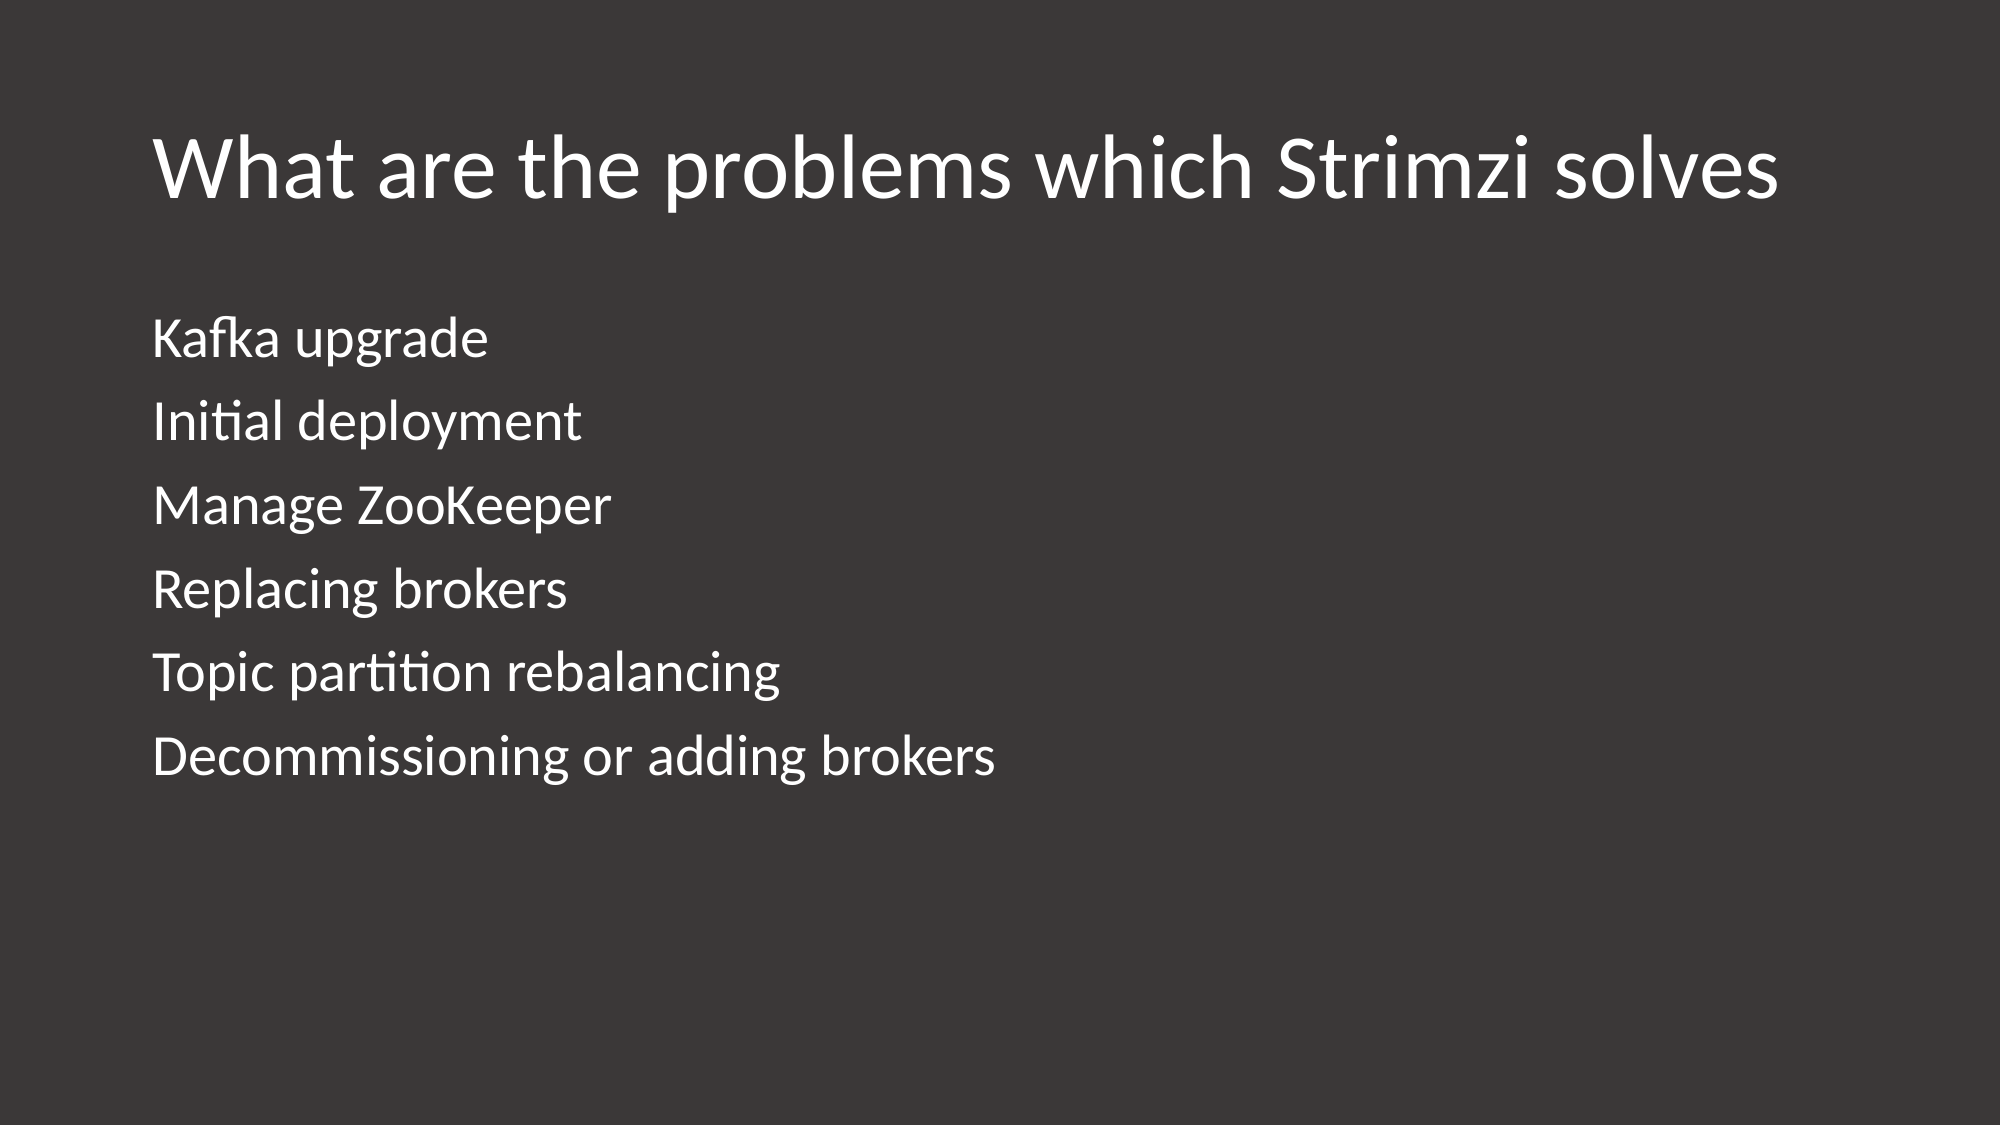

# What are the problems which Strimzi solves
Kafka upgrade
Initial deployment
Manage ZooKeeper
Replacing brokers
Topic partition rebalancing
Decommissioning or adding brokers